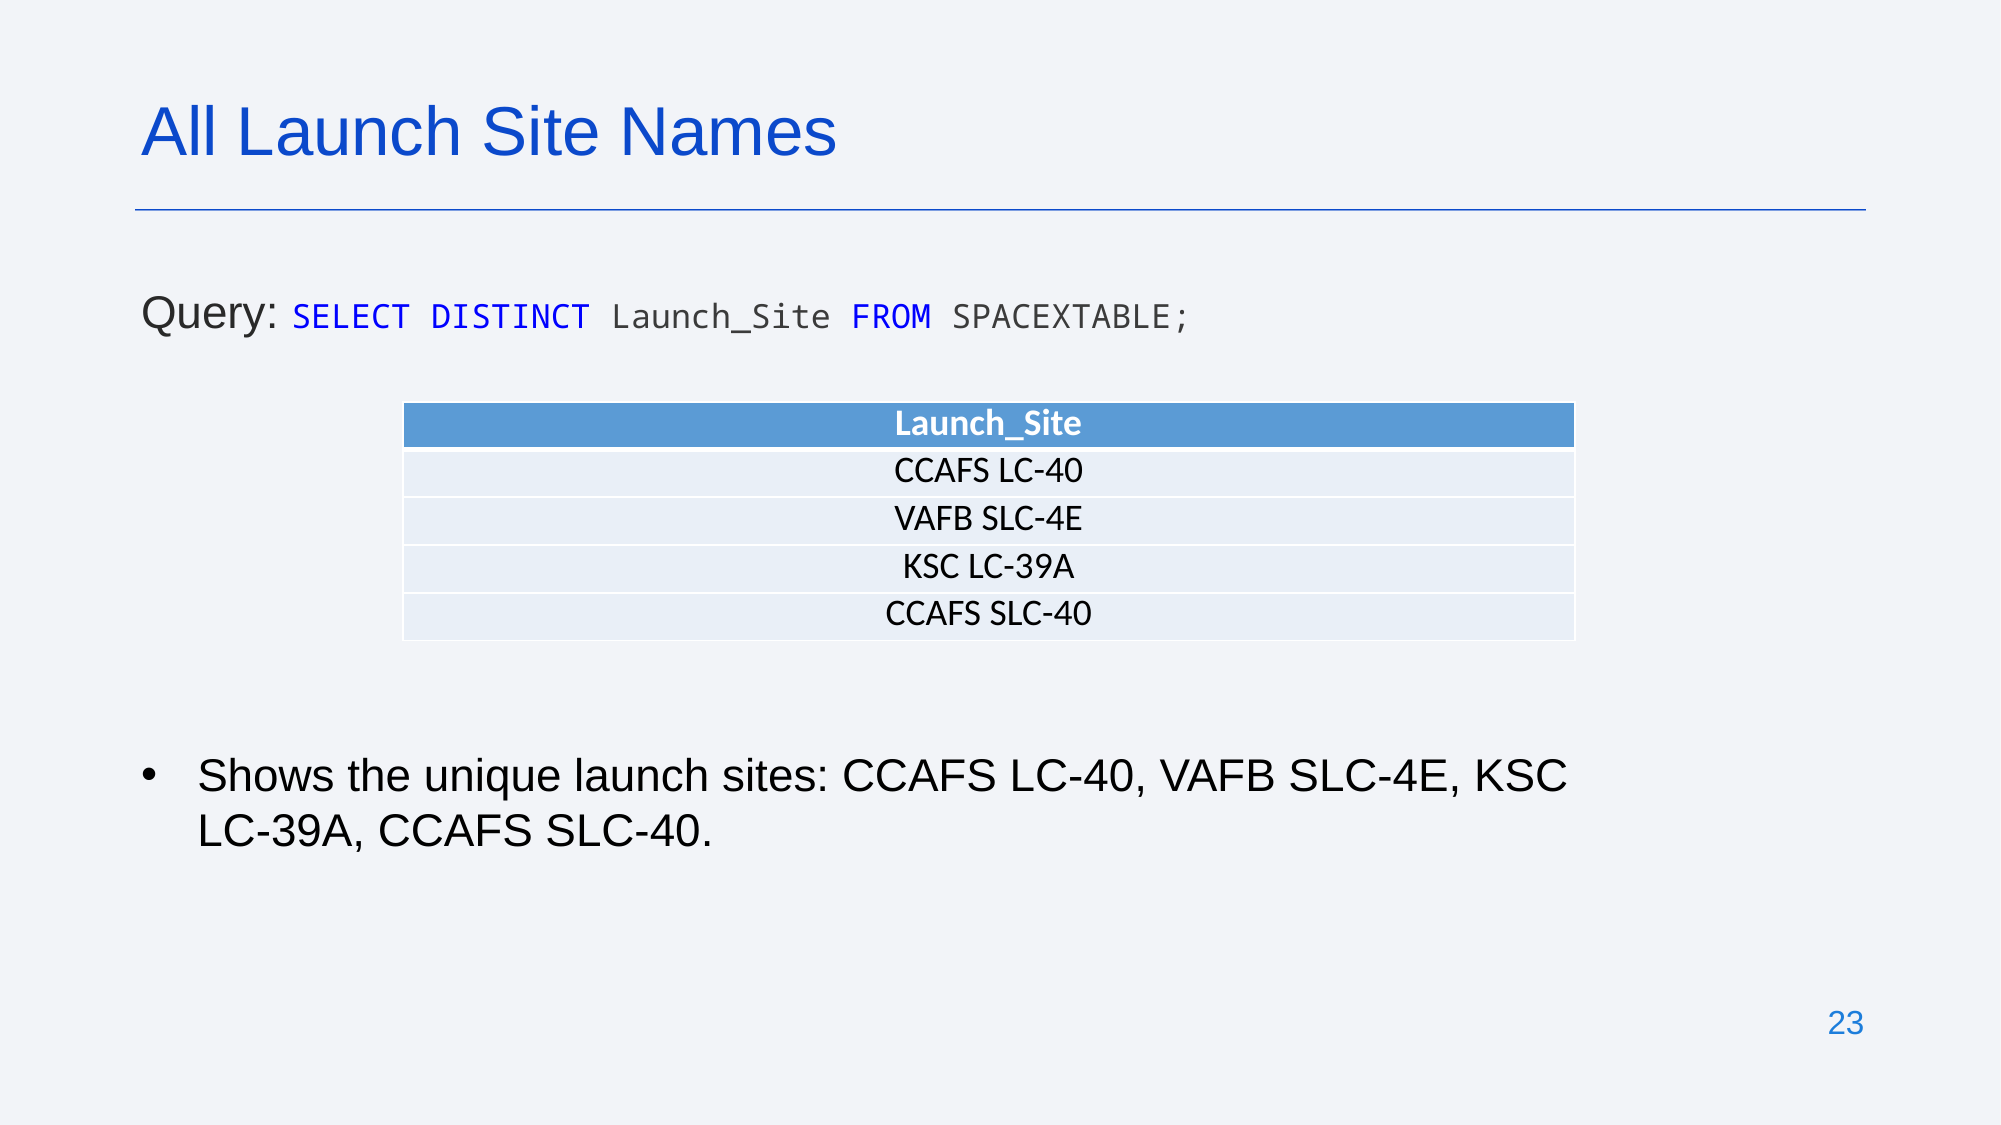

All Launch Site Names
Query: SELECT DISTINCT Launch_Site FROM SPACEXTABLE;
| Launch\_Site |
| --- |
| CCAFS LC-40 |
| VAFB SLC-4E |
| KSC LC-39A |
| CCAFS SLC-40 |
Shows the unique launch sites: CCAFS LC-40, VAFB SLC-4E, KSC LC-39A, CCAFS SLC-40.
23